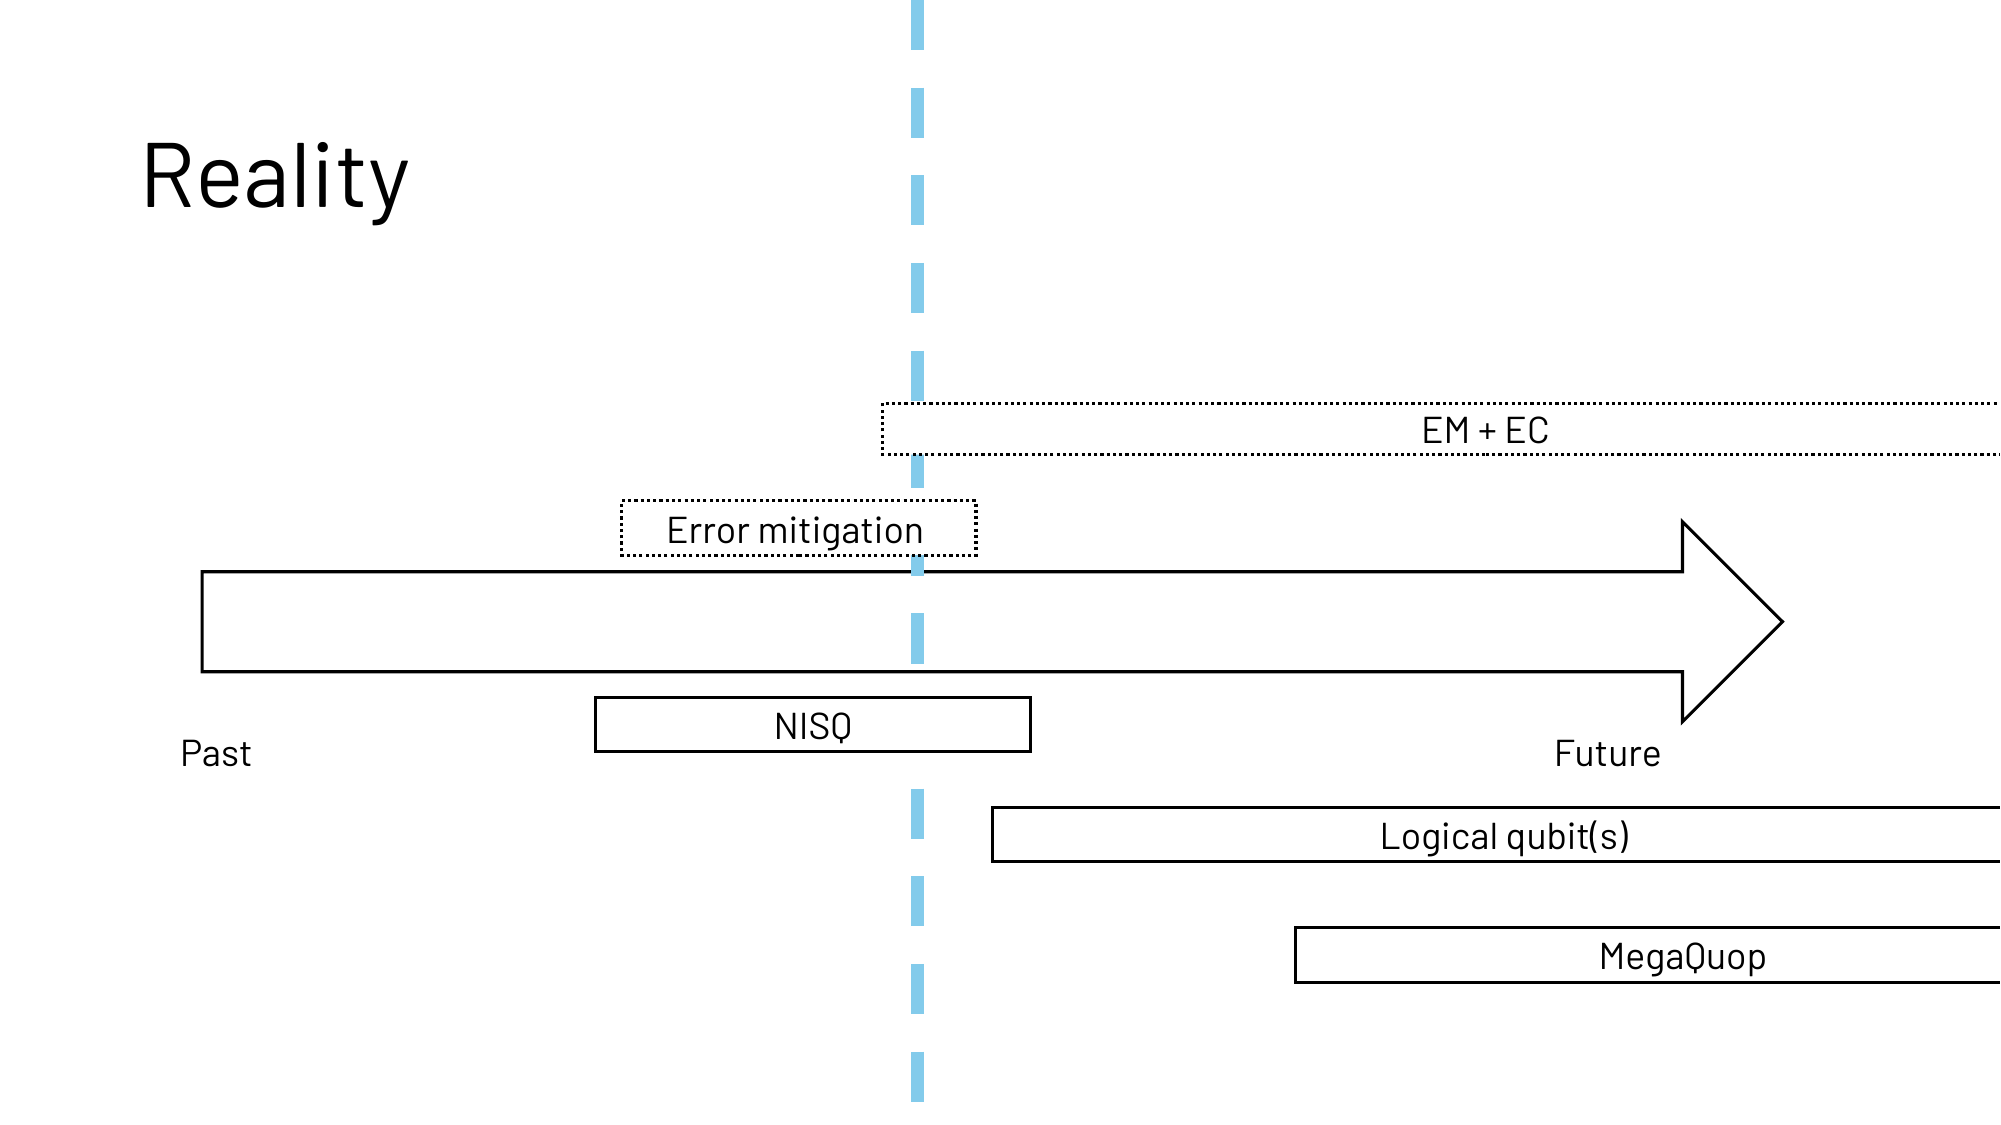

Reality
EM + EC
Error mitigation

NISQ
Past
Future
Logical qubit(s)
MegaQuop